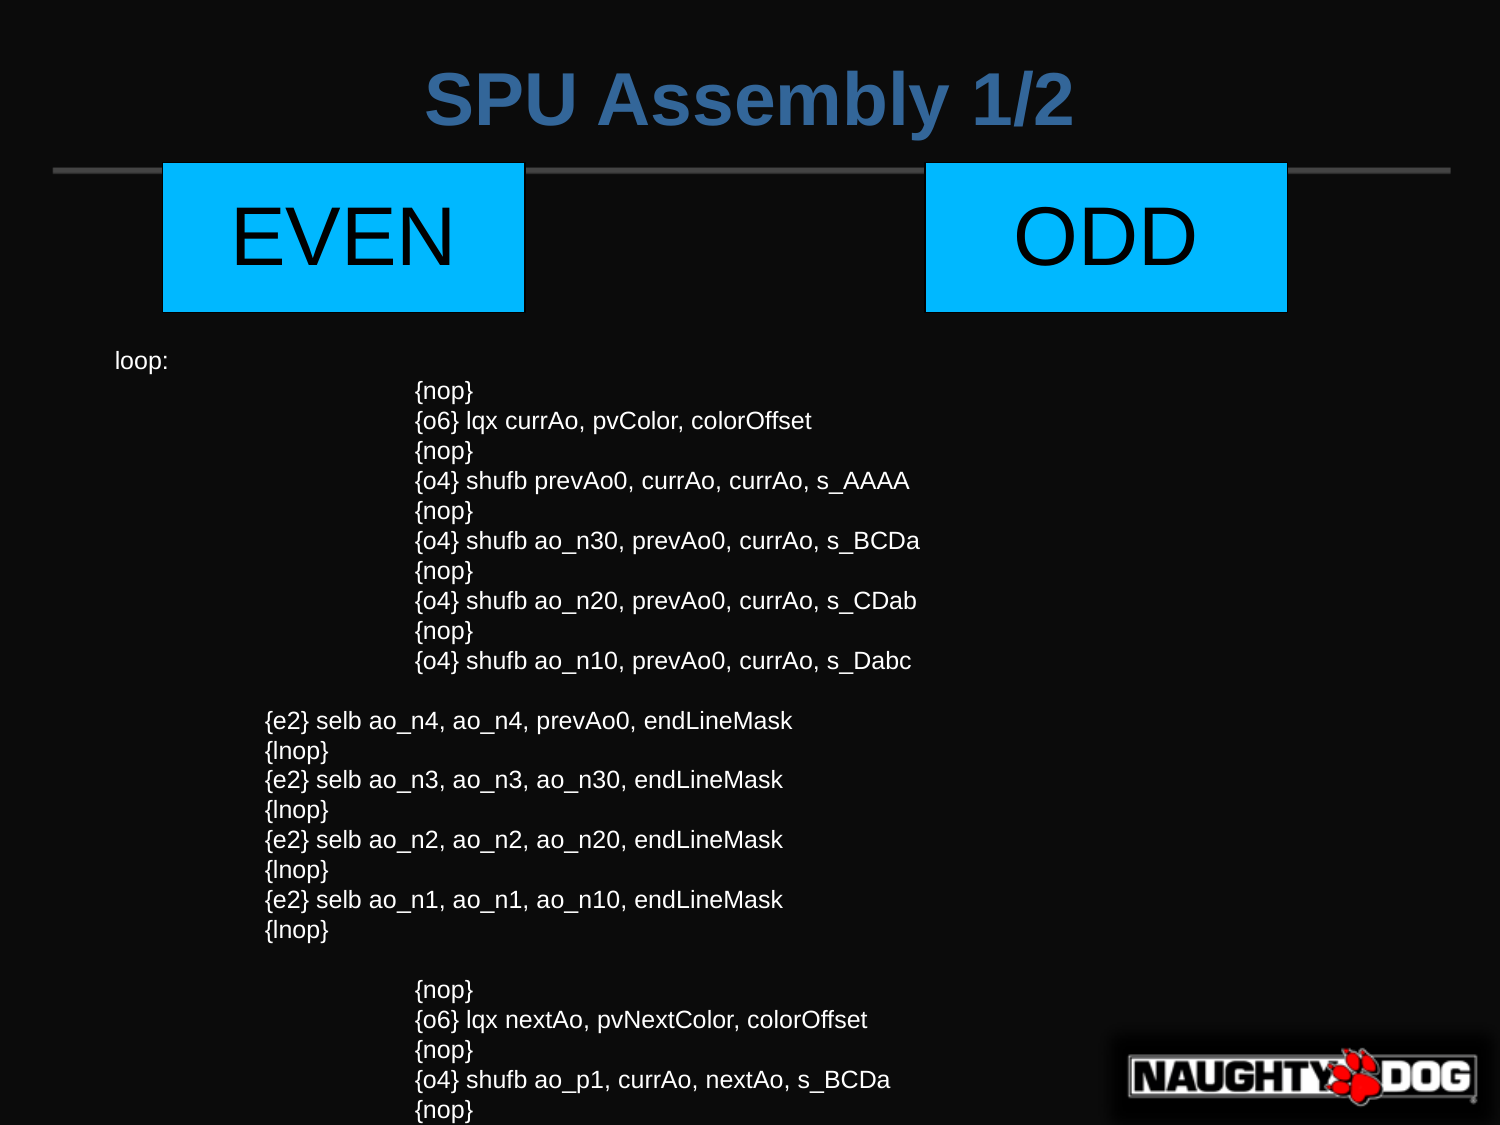

SPU Assembly 1/2
EVEN
ODD
loop:
		{nop}								{o6} lqx currAo, pvColor, colorOffset
		{nop}								{o4} shufb prevAo0, currAo, currAo, s_AAAA
		{nop}								{o4} shufb ao_n30, prevAo0, currAo, s_BCDa
		{nop}								{o4} shufb ao_n20, prevAo0, currAo, s_CDab
		{nop}								{o4} shufb ao_n10, prevAo0, currAo, s_Dabc

	{e2} selb ao_n4, ao_n4, prevAo0, endLineMask					{lnop}
	{e2} selb ao_n3, ao_n3, ao_n30, endLineMask					{lnop}
	{e2} selb ao_n2, ao_n2, ao_n20, endLineMask					{lnop}
	{e2} selb ao_n1, ao_n1, ao_n10, endLineMask					{lnop}

		{nop}								{o6} lqx nextAo, pvNextColor, colorOffset
		{nop}								{o4} shufb ao_p1, currAo, nextAo, s_BCDa
		{nop}								{o4} shufb ao_p2, currAo, nextAo, s_CDab
		{nop}								{o4} shufb ao_p3, currAo, nextAo, s_Dabc

	{e6} fa ao_n4, ao_n4, nextAo							{lnop}
	{e6} fa ao_n3, ao_n3, ao_p3							{lnop}
	{e6} fa ao_n2, ao_n2, ao_p2							{lnop}
	{e6} fa ao_n1, ao_n1, ao_p1							{lnop}